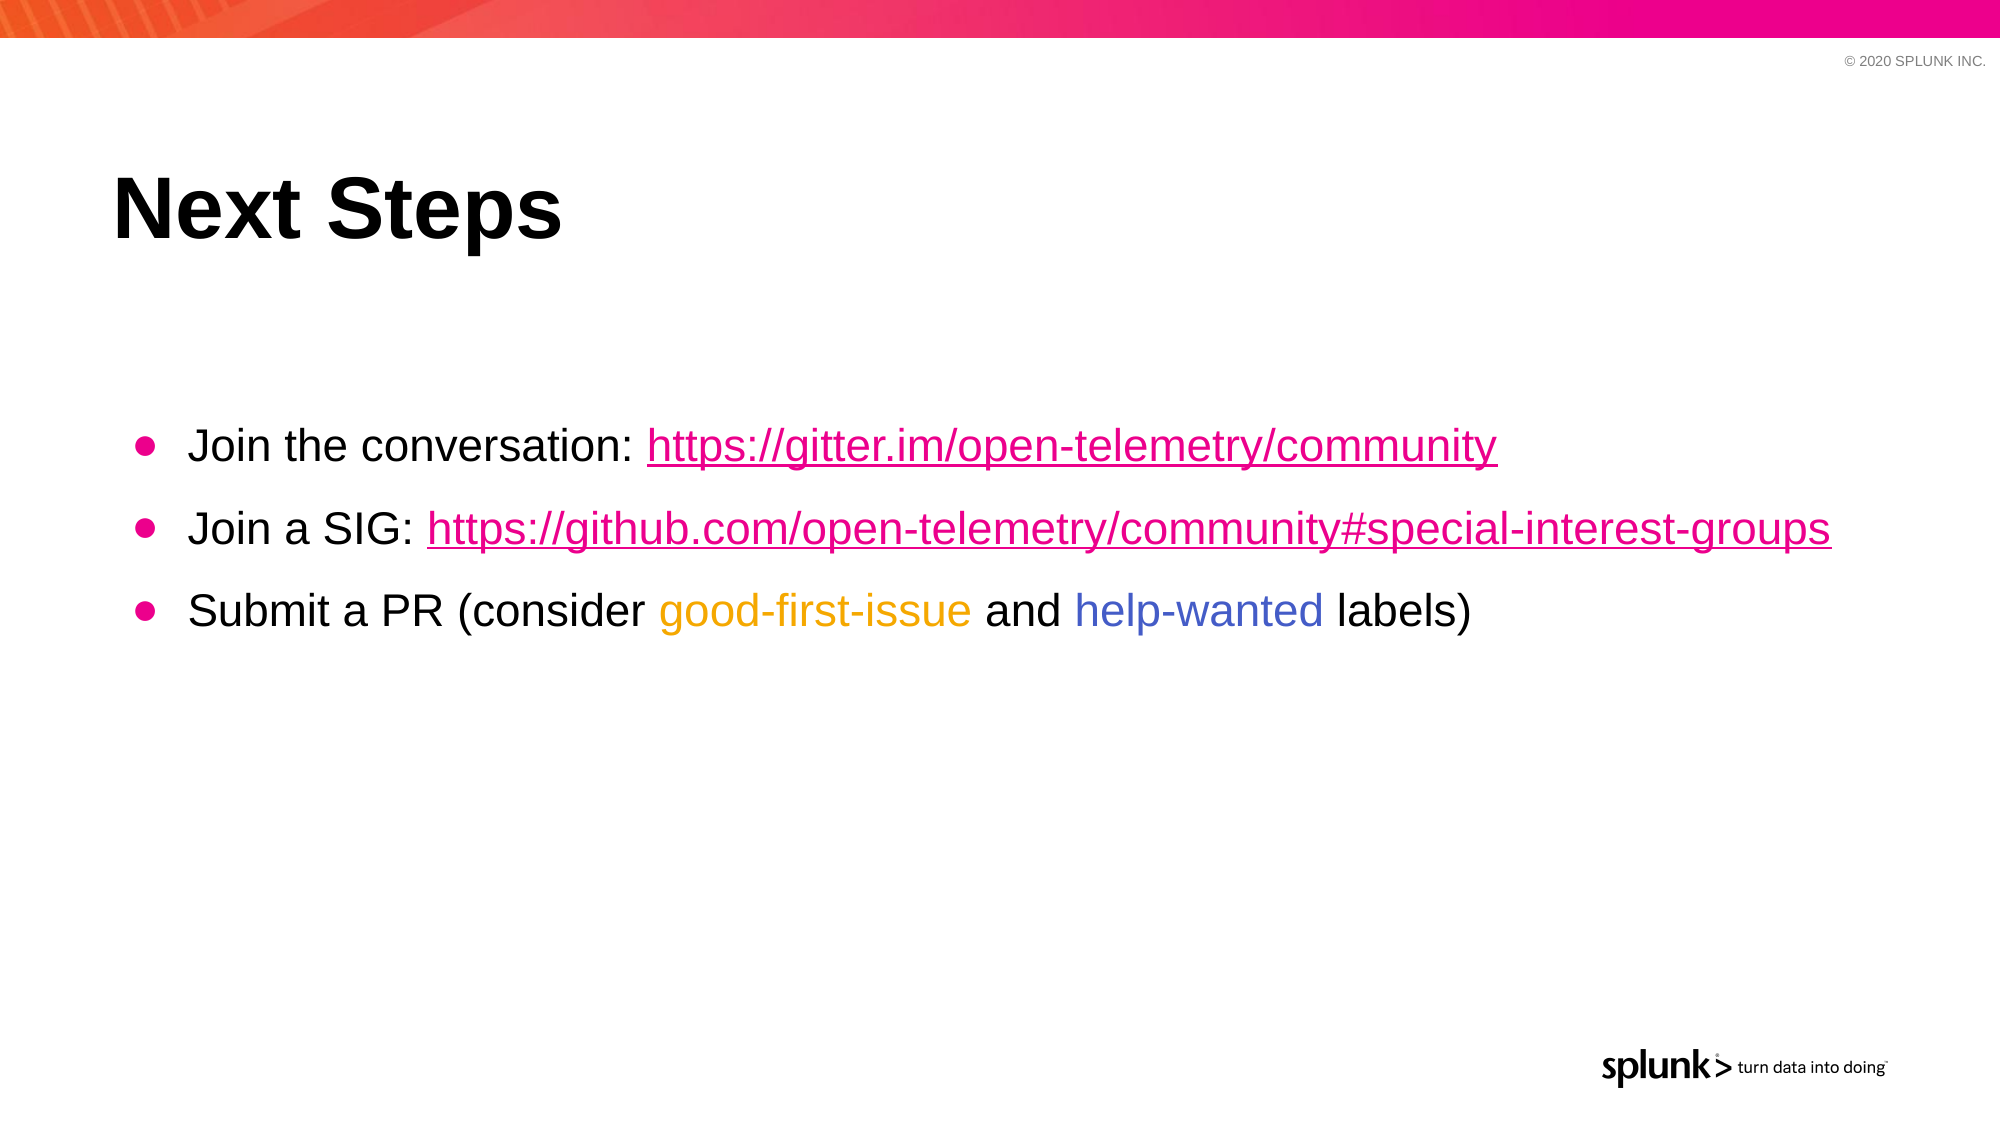

# Next Steps

Join the conversation: https://gitter.im/open-telemetry/community
Join a SIG: https://github.com/open-telemetry/community#special-interest-groups
Submit a PR (consider good-first-issue and help-wanted labels)